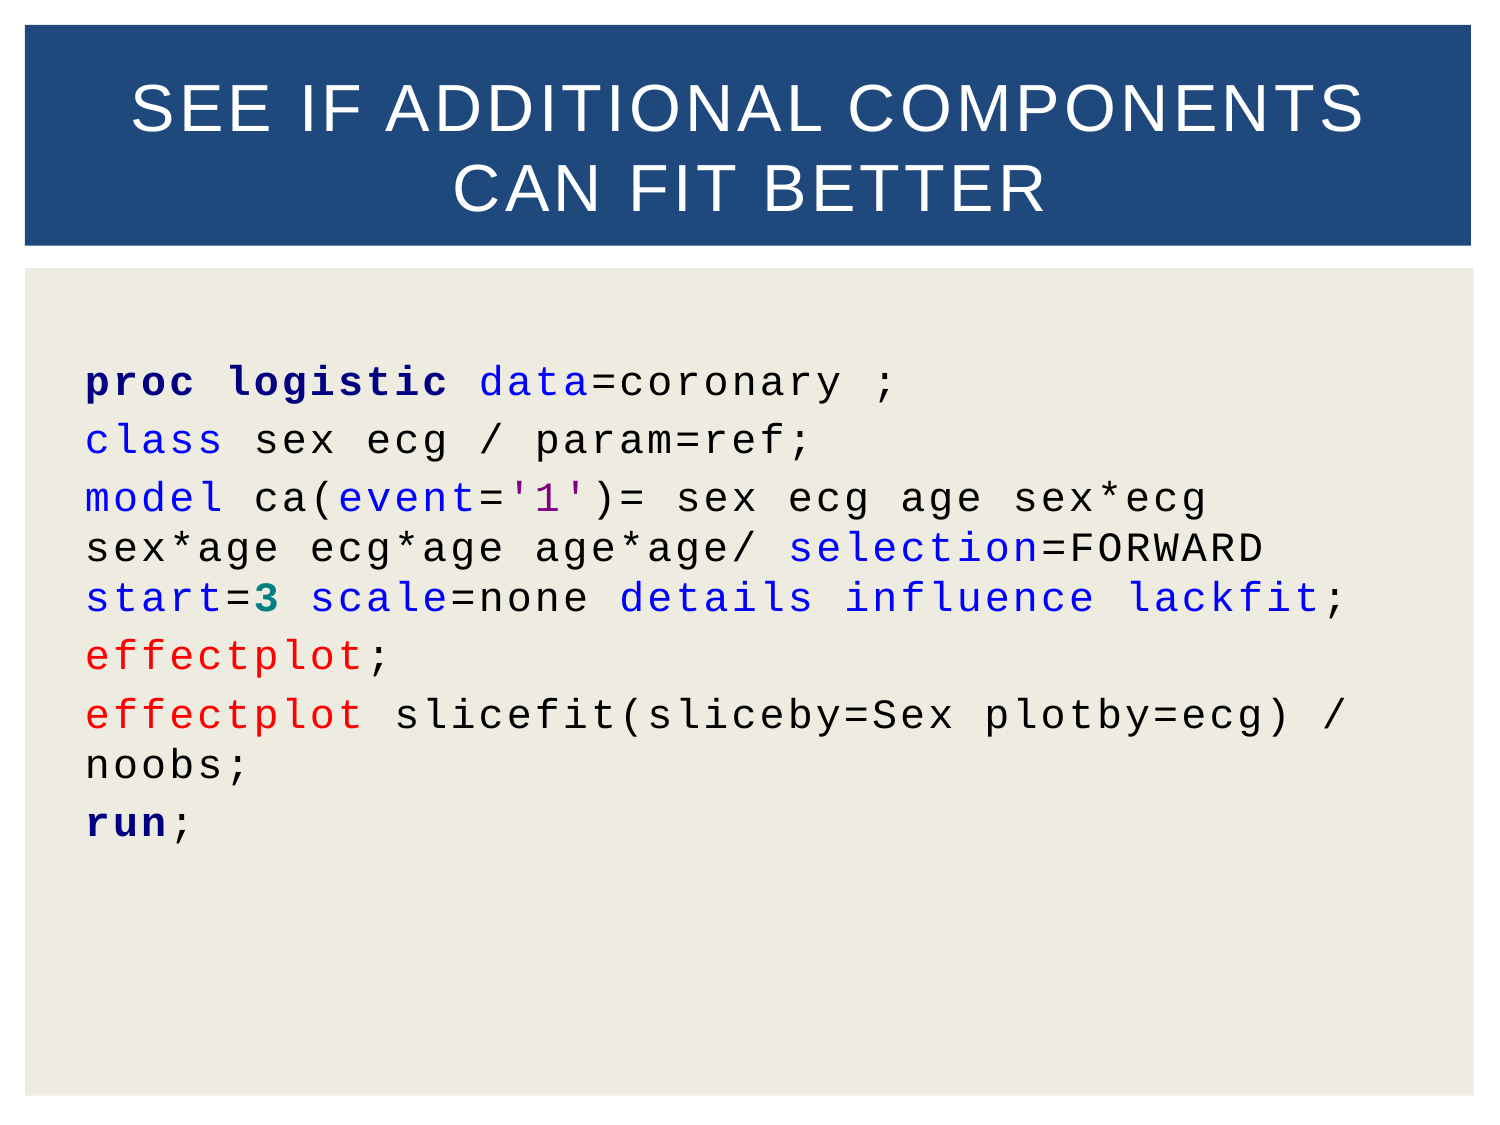

# See if additional components can fit better

proc logistic data=coronary ;
class sex ecg / param=ref;
model ca(event='1')= sex ecg age sex*ecg sex*age ecg*age age*age/ selection=FORWARD start=3 scale=none details influence lackfit;
effectplot;
effectplot slicefit(sliceby=Sex plotby=ecg) / noobs;
run;